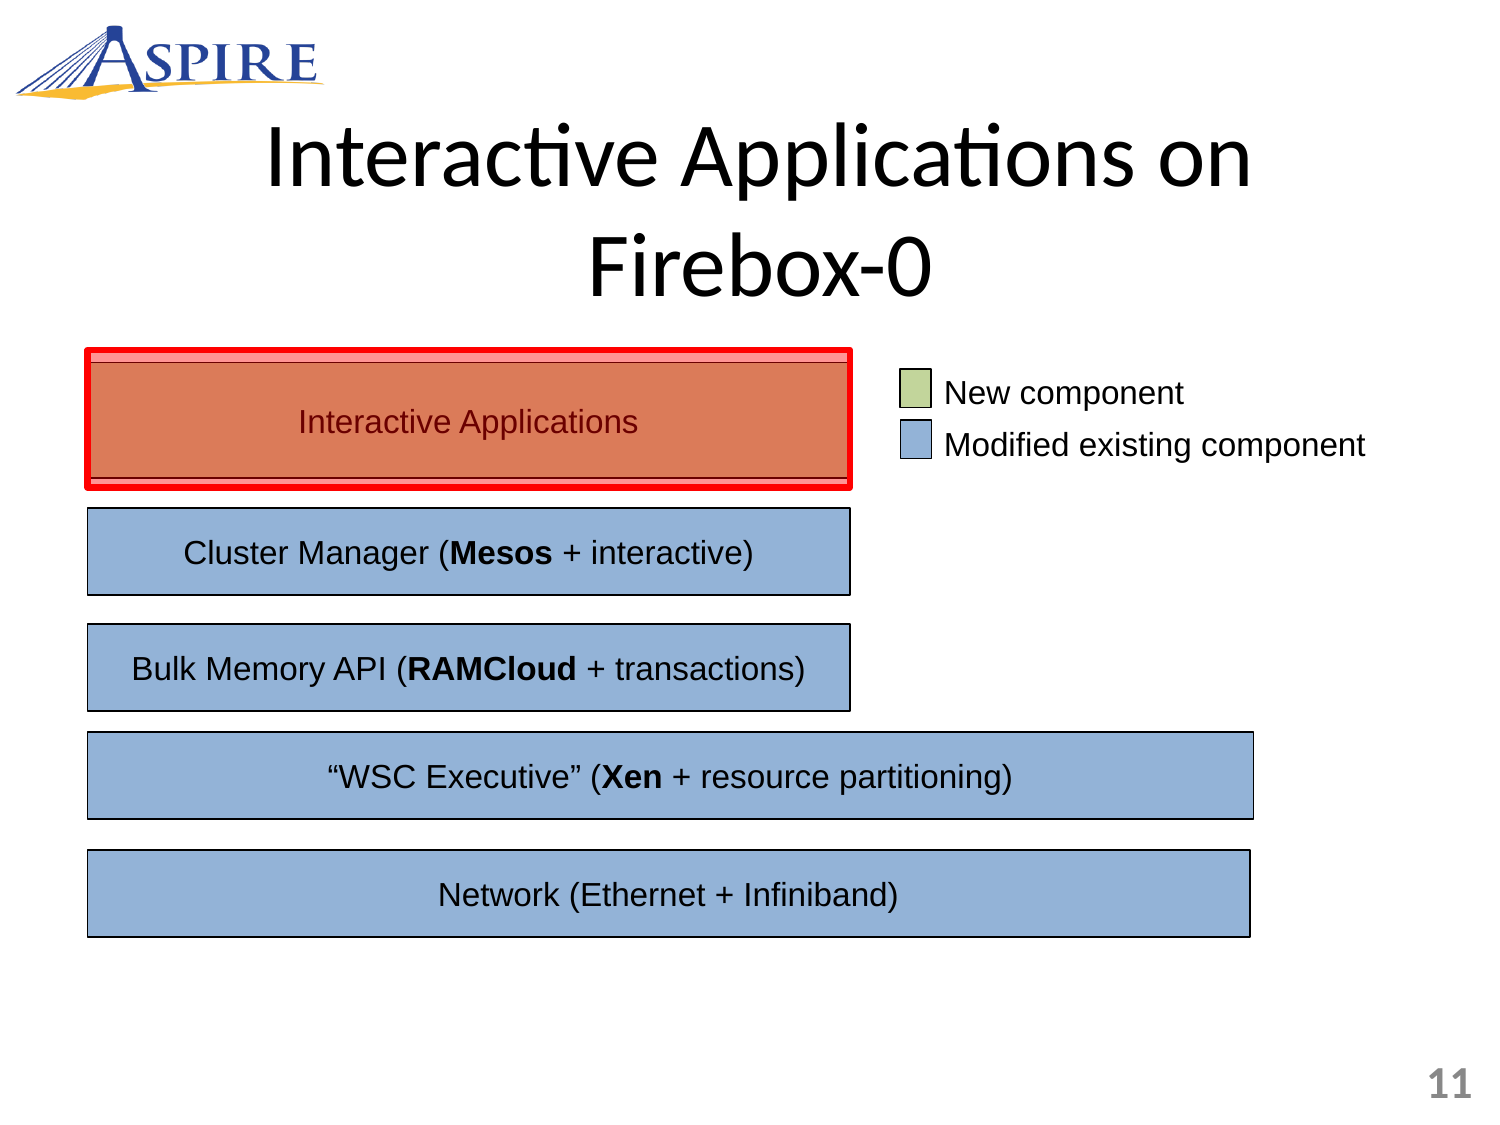

Interactive Applications on Firebox-0
New component
Modified existing component
Interactive Applications

Cluster Manager (Mesos + interactive)
Bulk Memory API (RAMCloud + transactions)
“WSC Executive” (Xen + resource partitioning)

Network (Ethernet + Infiniband)
11